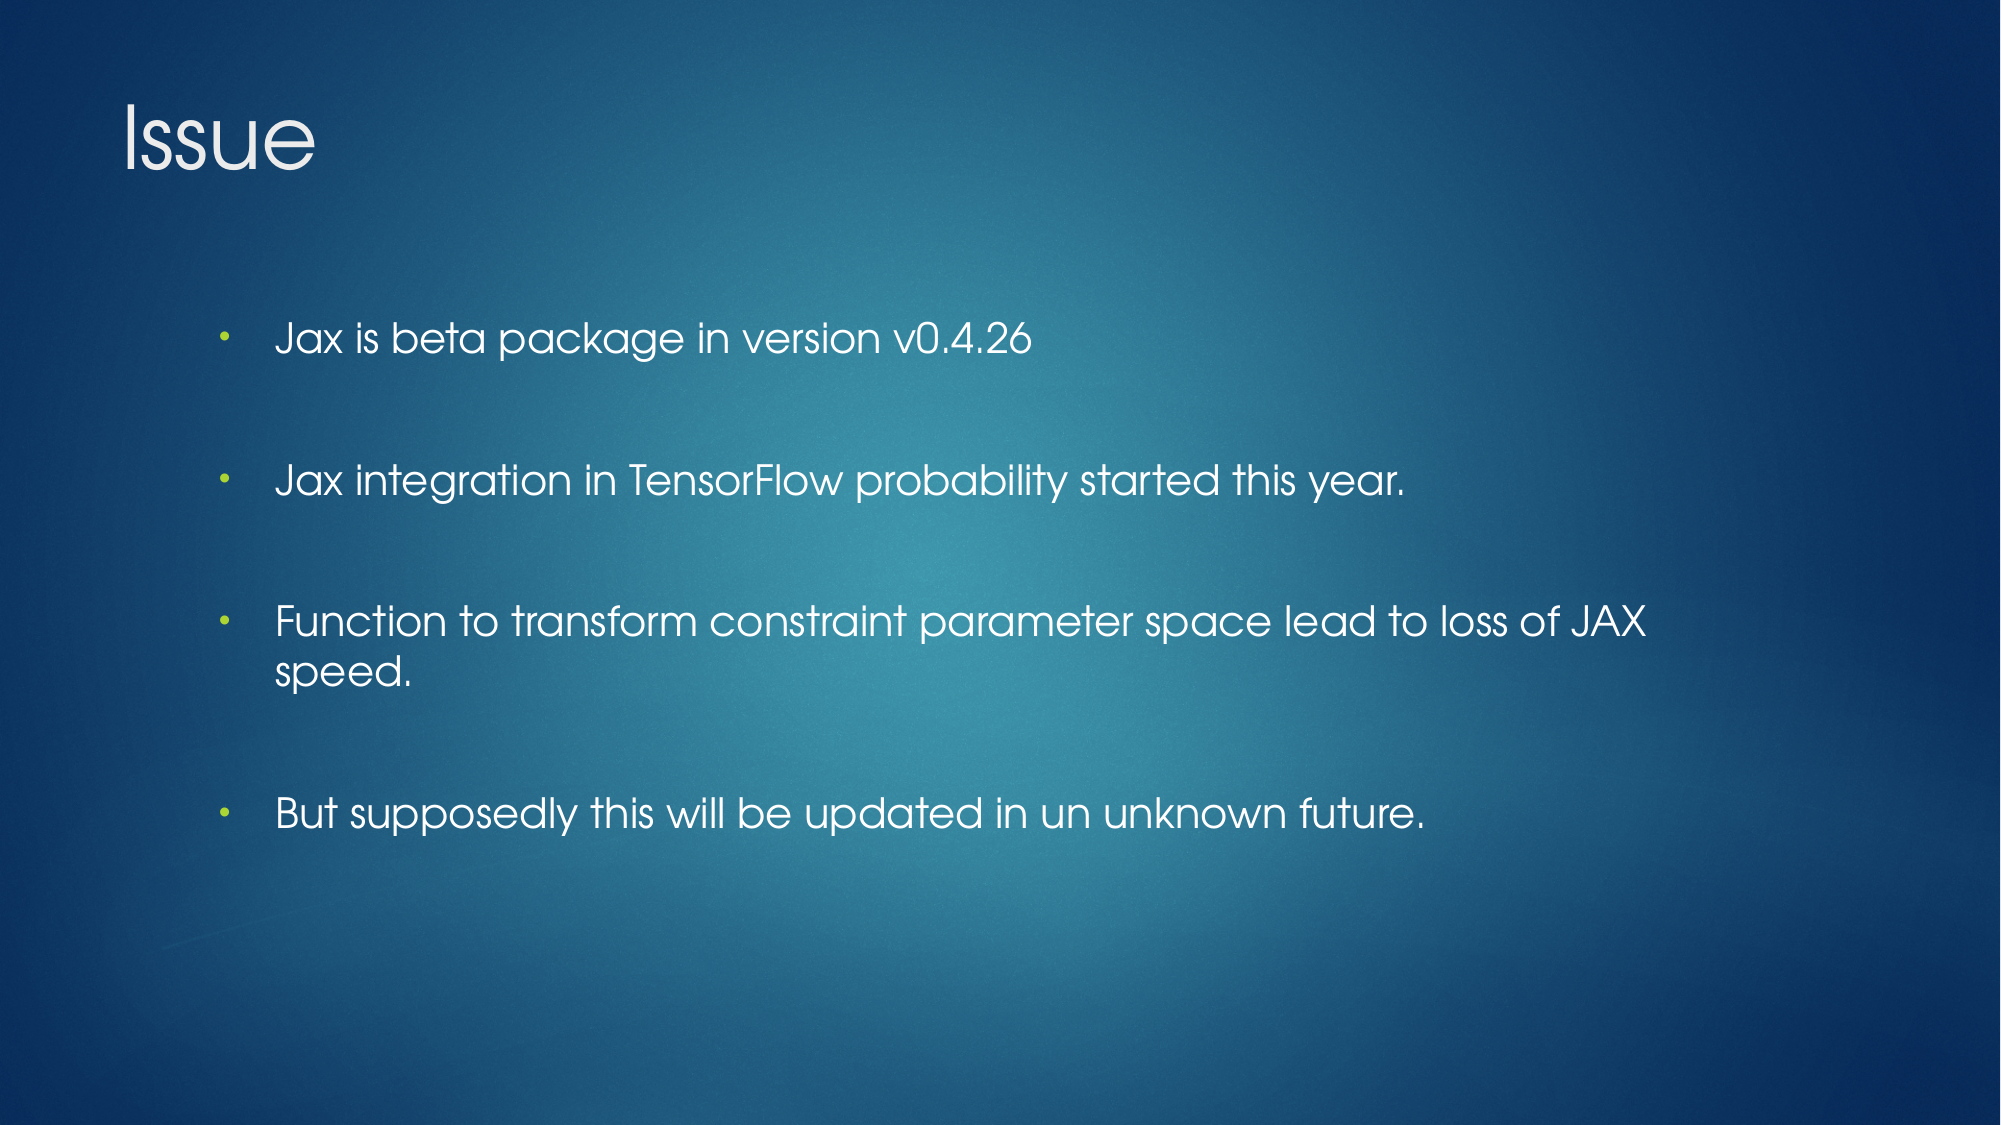

# Issue
Jax is beta package in version v0.4.26

Jax integration in TensorFlow probability started this year.

Function to transform constraint parameter space lead to loss of JAX speed.

But supposedly this will be updated in un unknown future.